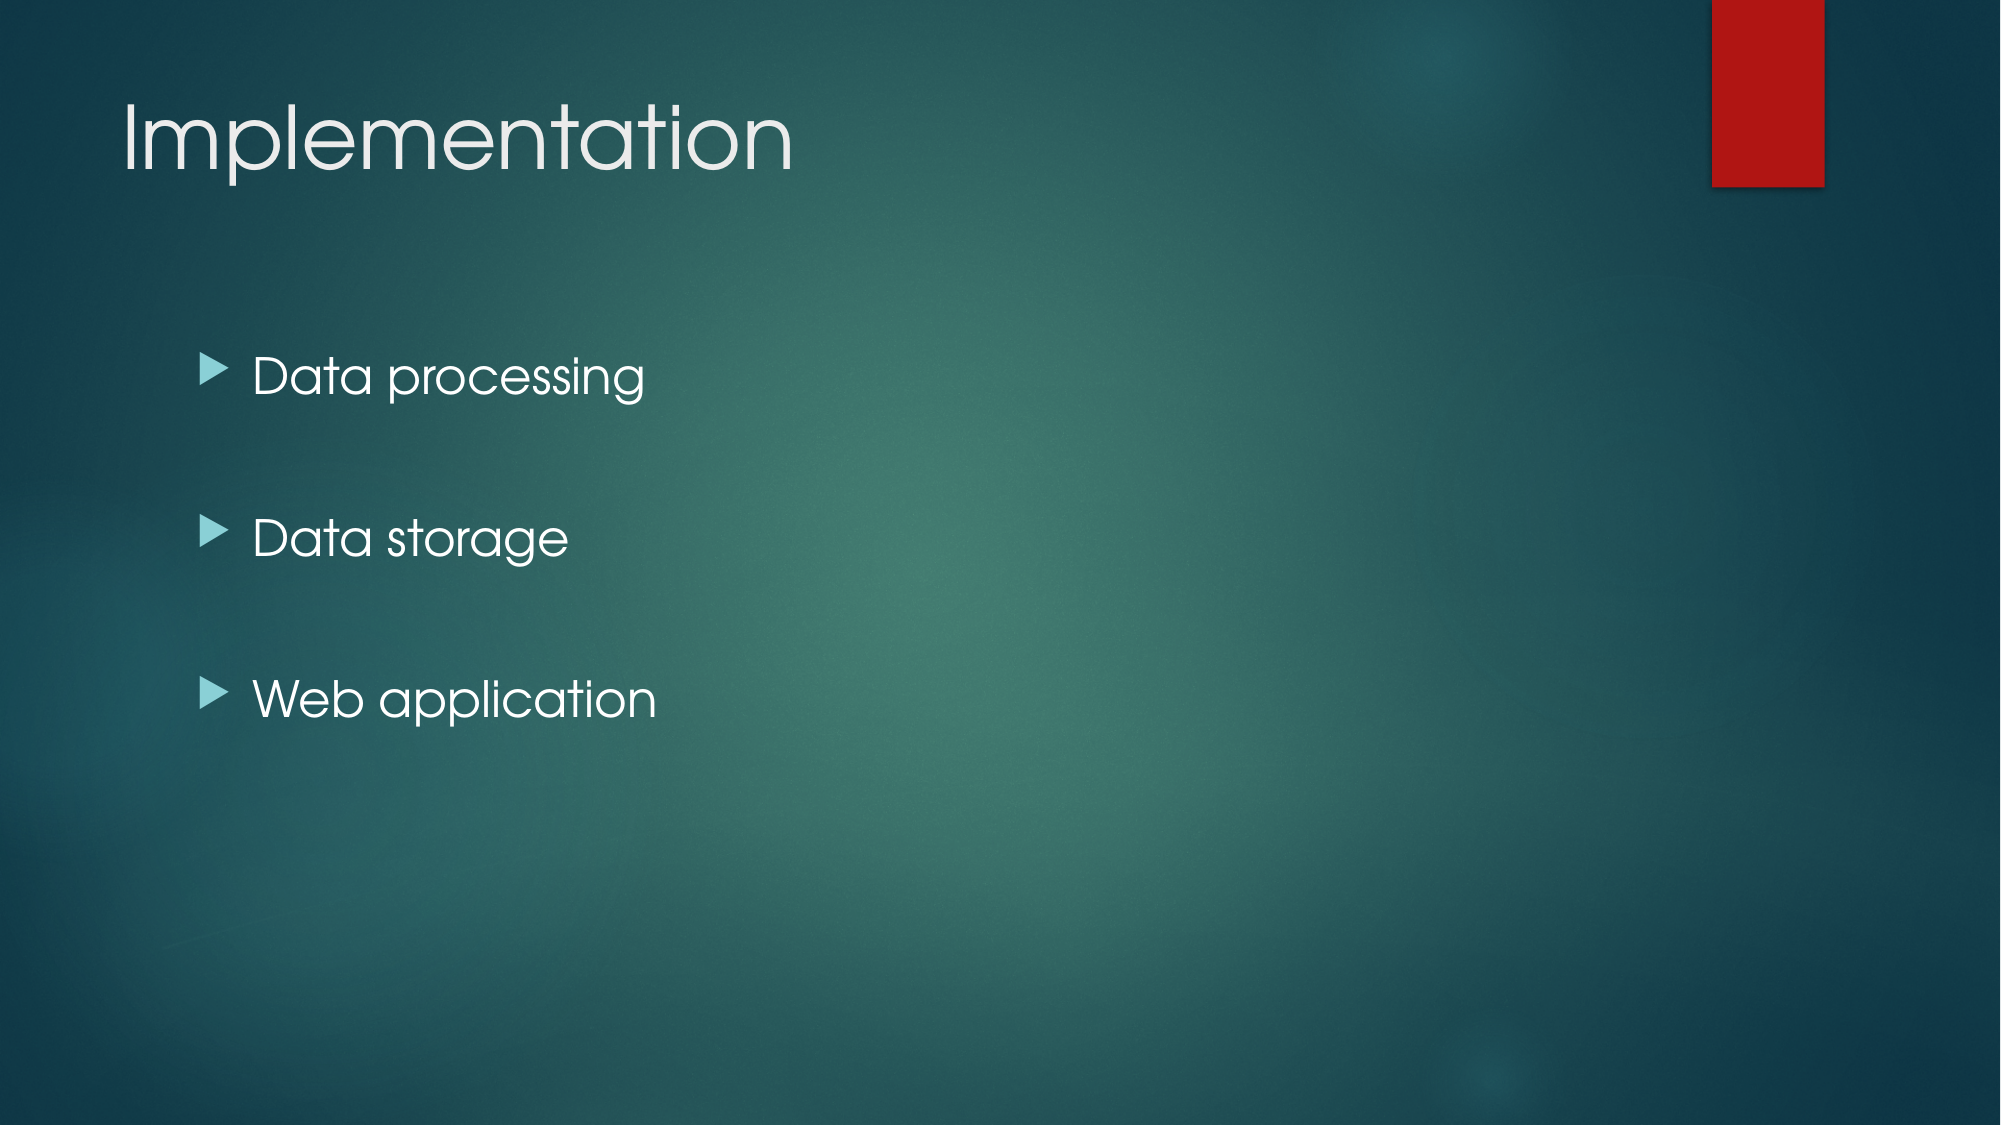

# Implementation
Data processing

Data storage

Web application